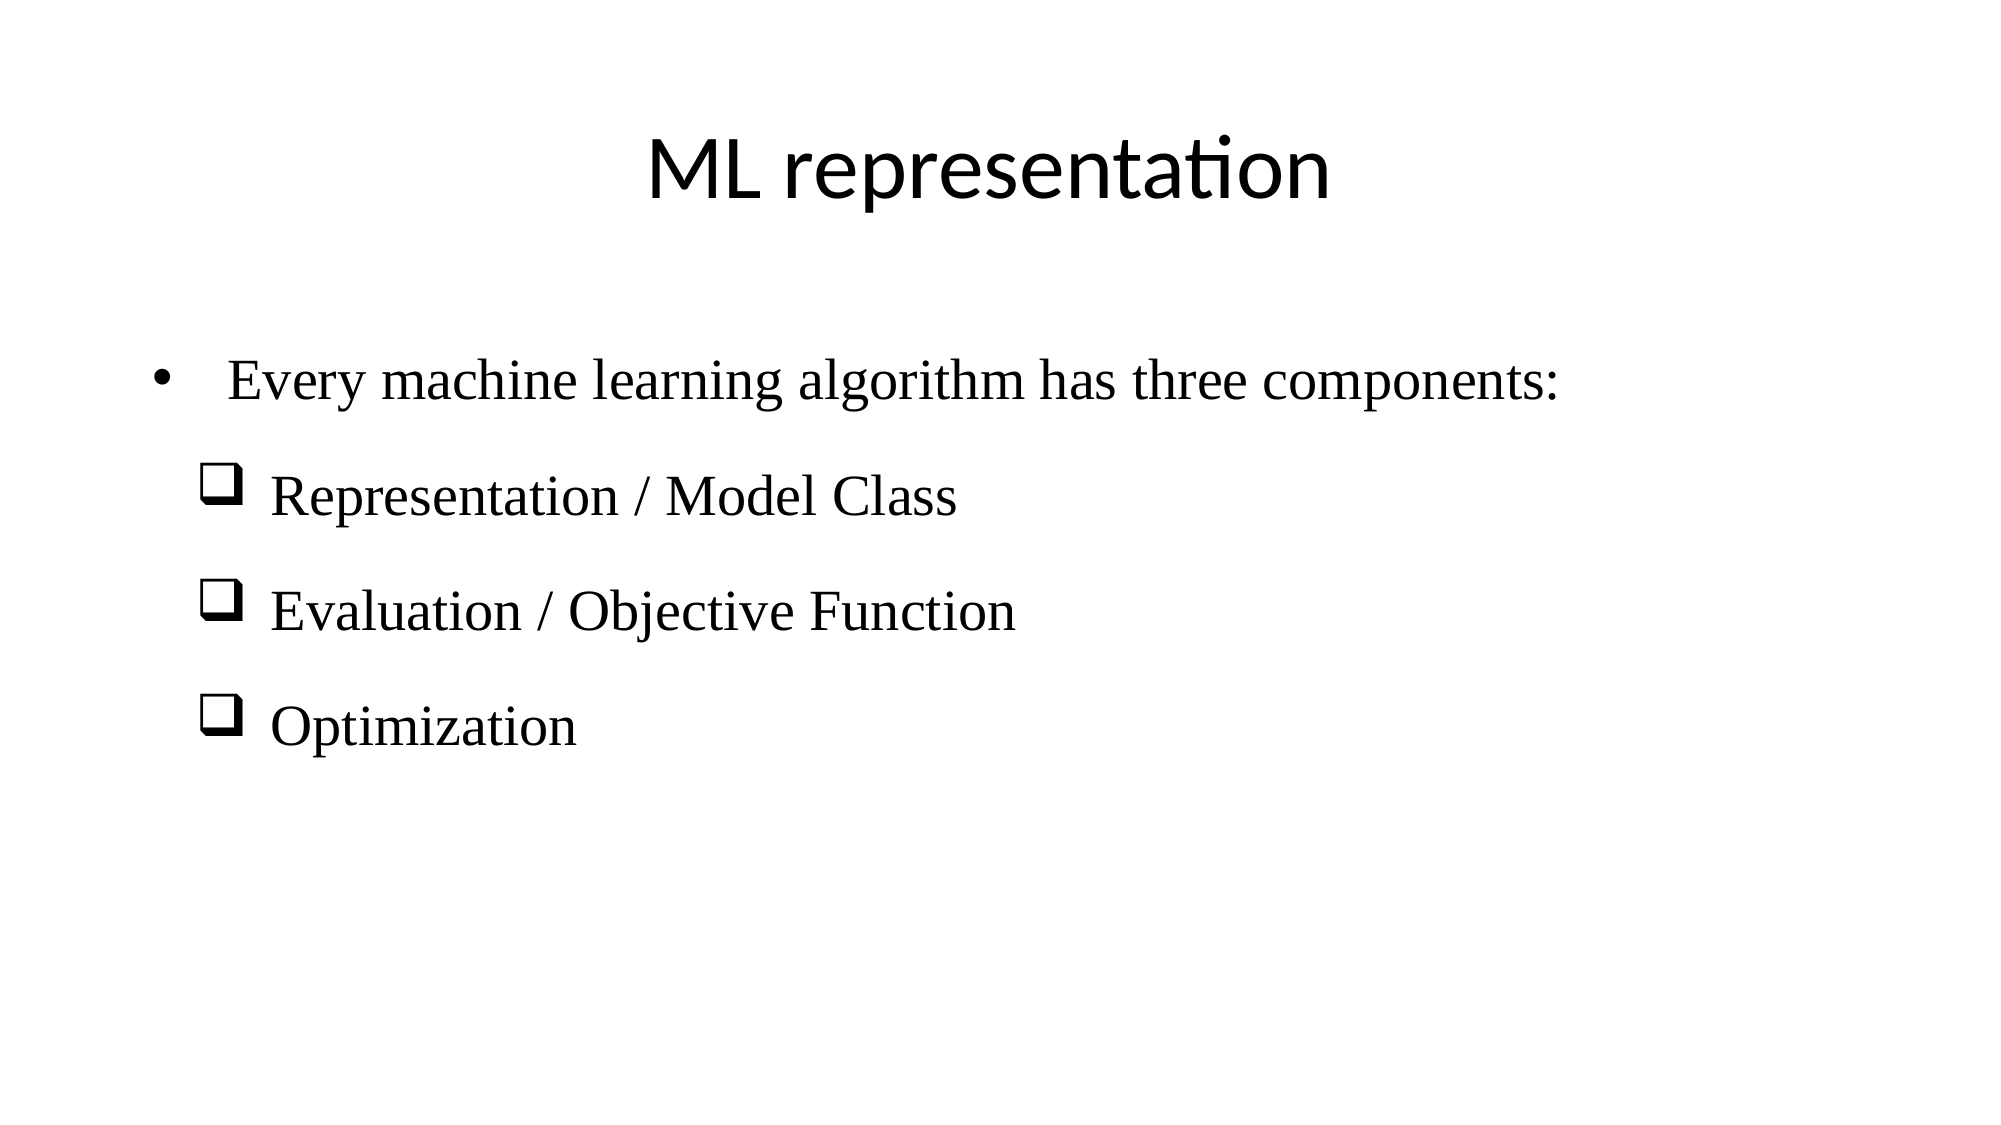

# ML representation
Every machine learning algorithm has three components:
Representation / Model Class
Evaluation / Objective Function
Optimization